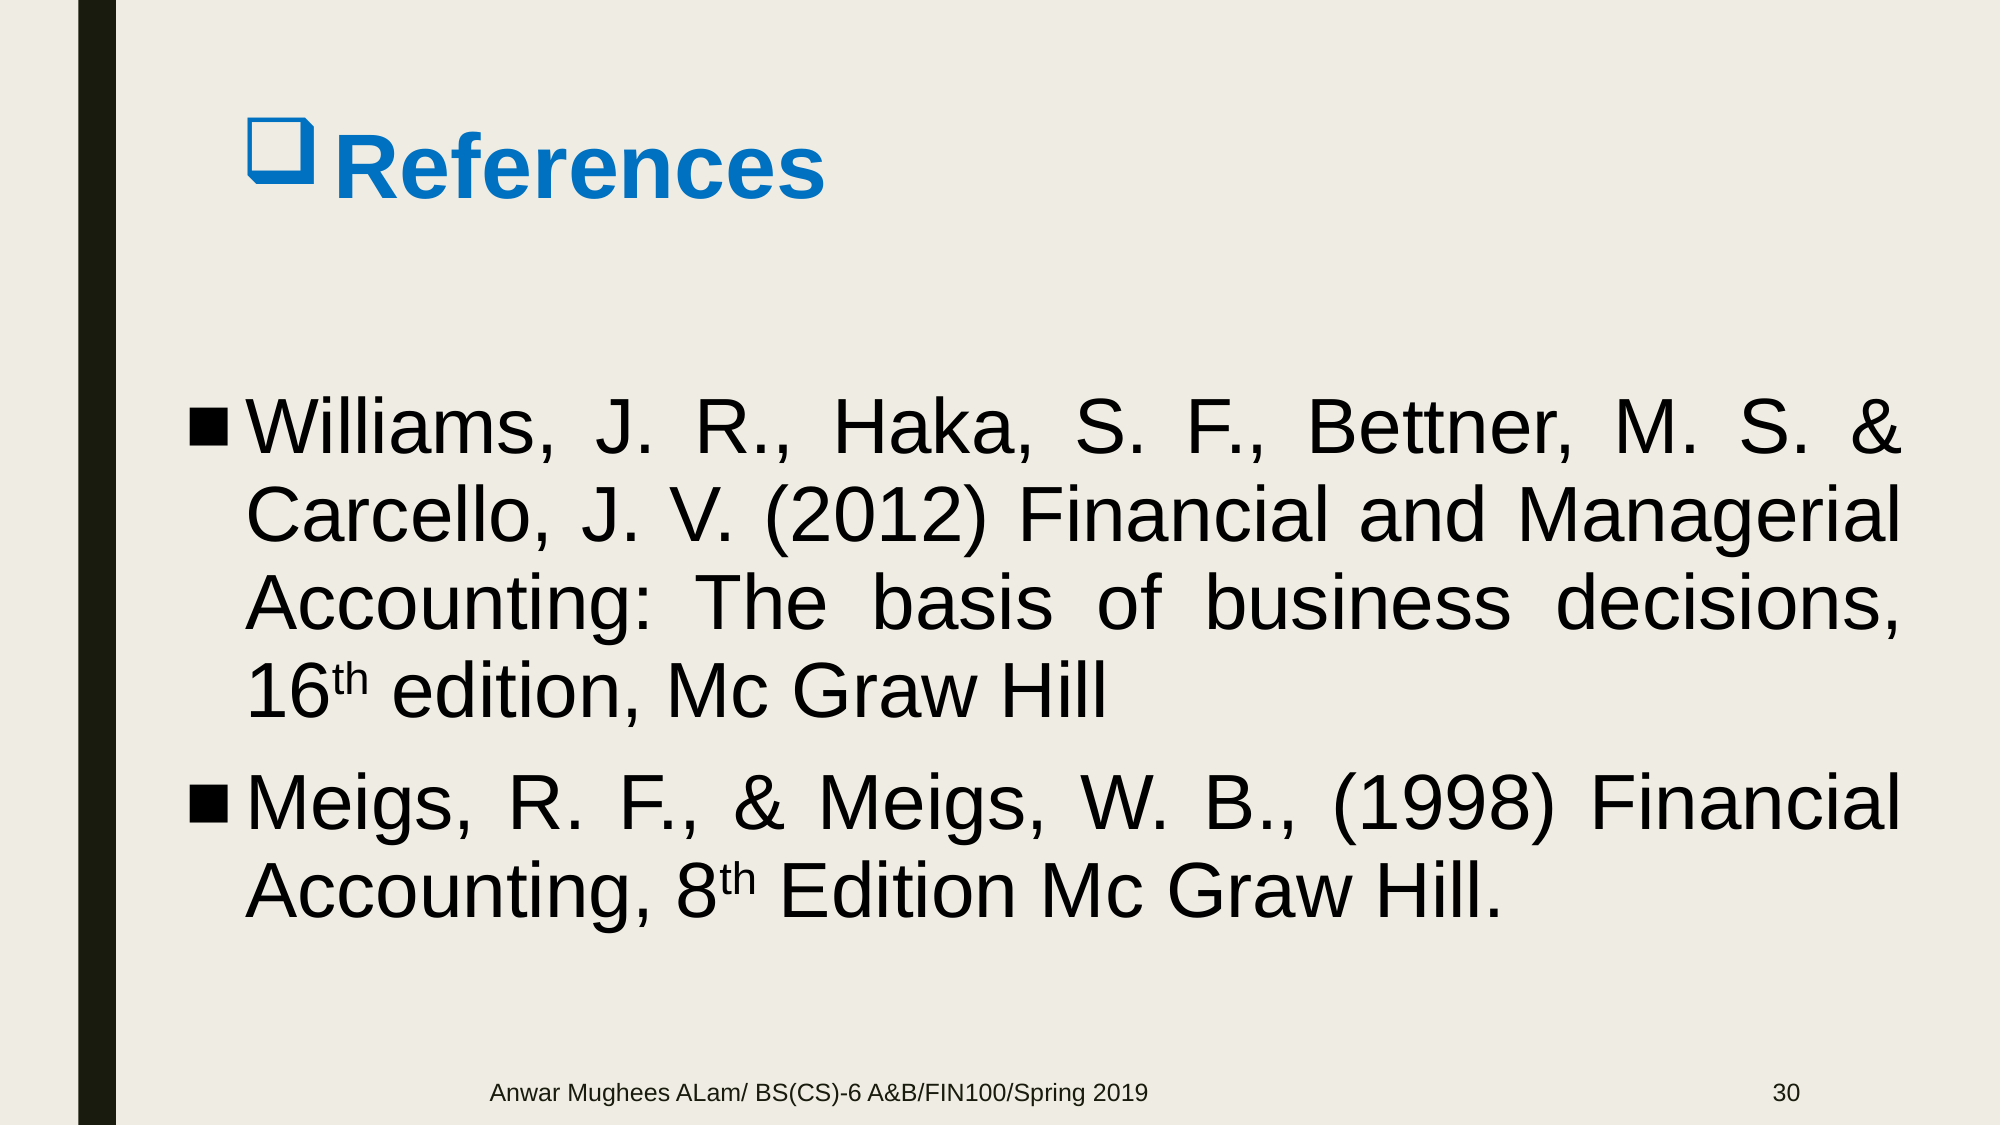

# References
Williams, J. R., Haka, S. F., Bettner, M. S. & Carcello, J. V. (2012) Financial and Managerial Accounting: The basis of business decisions, 16th edition, Mc Graw Hill
Meigs, R. F., & Meigs, W. B., (1998) Financial Accounting, 8th Edition Mc Graw Hill.

Anwar Mughees ALam/ BS(CS)-6 A&B/FIN100/Spring 2019
30